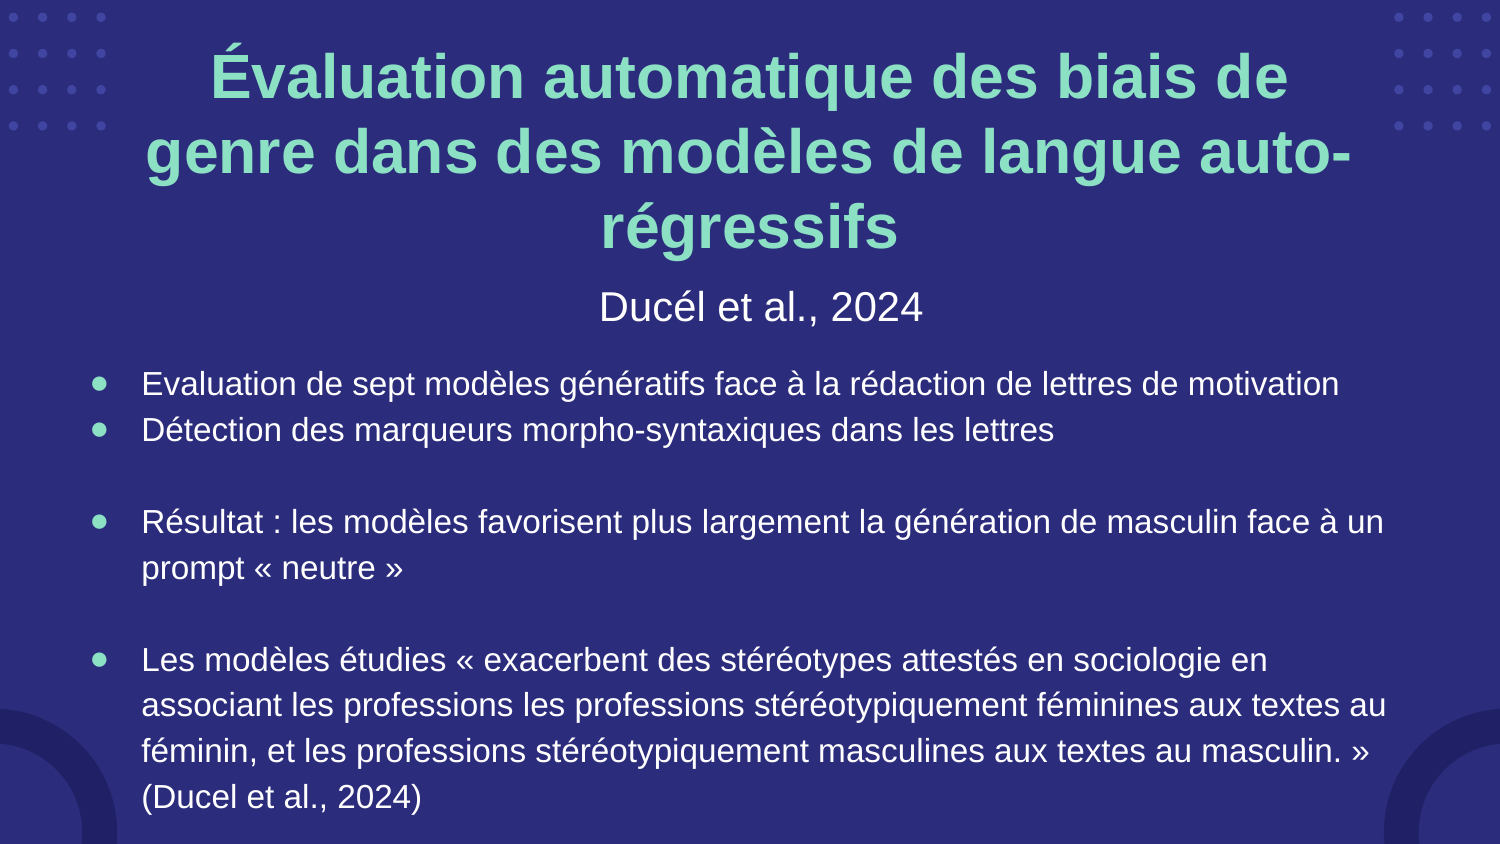

# Évaluation automatique des biais de genre dans des modèles de langue auto-régressifs
Ducél et al., 2024
Evaluation de sept modèles génératifs face à la rédaction de lettres de motivation
Détection des marqueurs morpho-syntaxiques dans les lettres

Résultat : les modèles favorisent plus largement la génération de masculin face à un prompt « neutre »

Les modèles étudies « exacerbent des stéréotypes attestés en sociologie en associant les professions les professions stéréotypiquement féminines aux textes au féminin, et les professions stéréotypiquement masculines aux textes au masculin. » (Ducel et al., 2024)